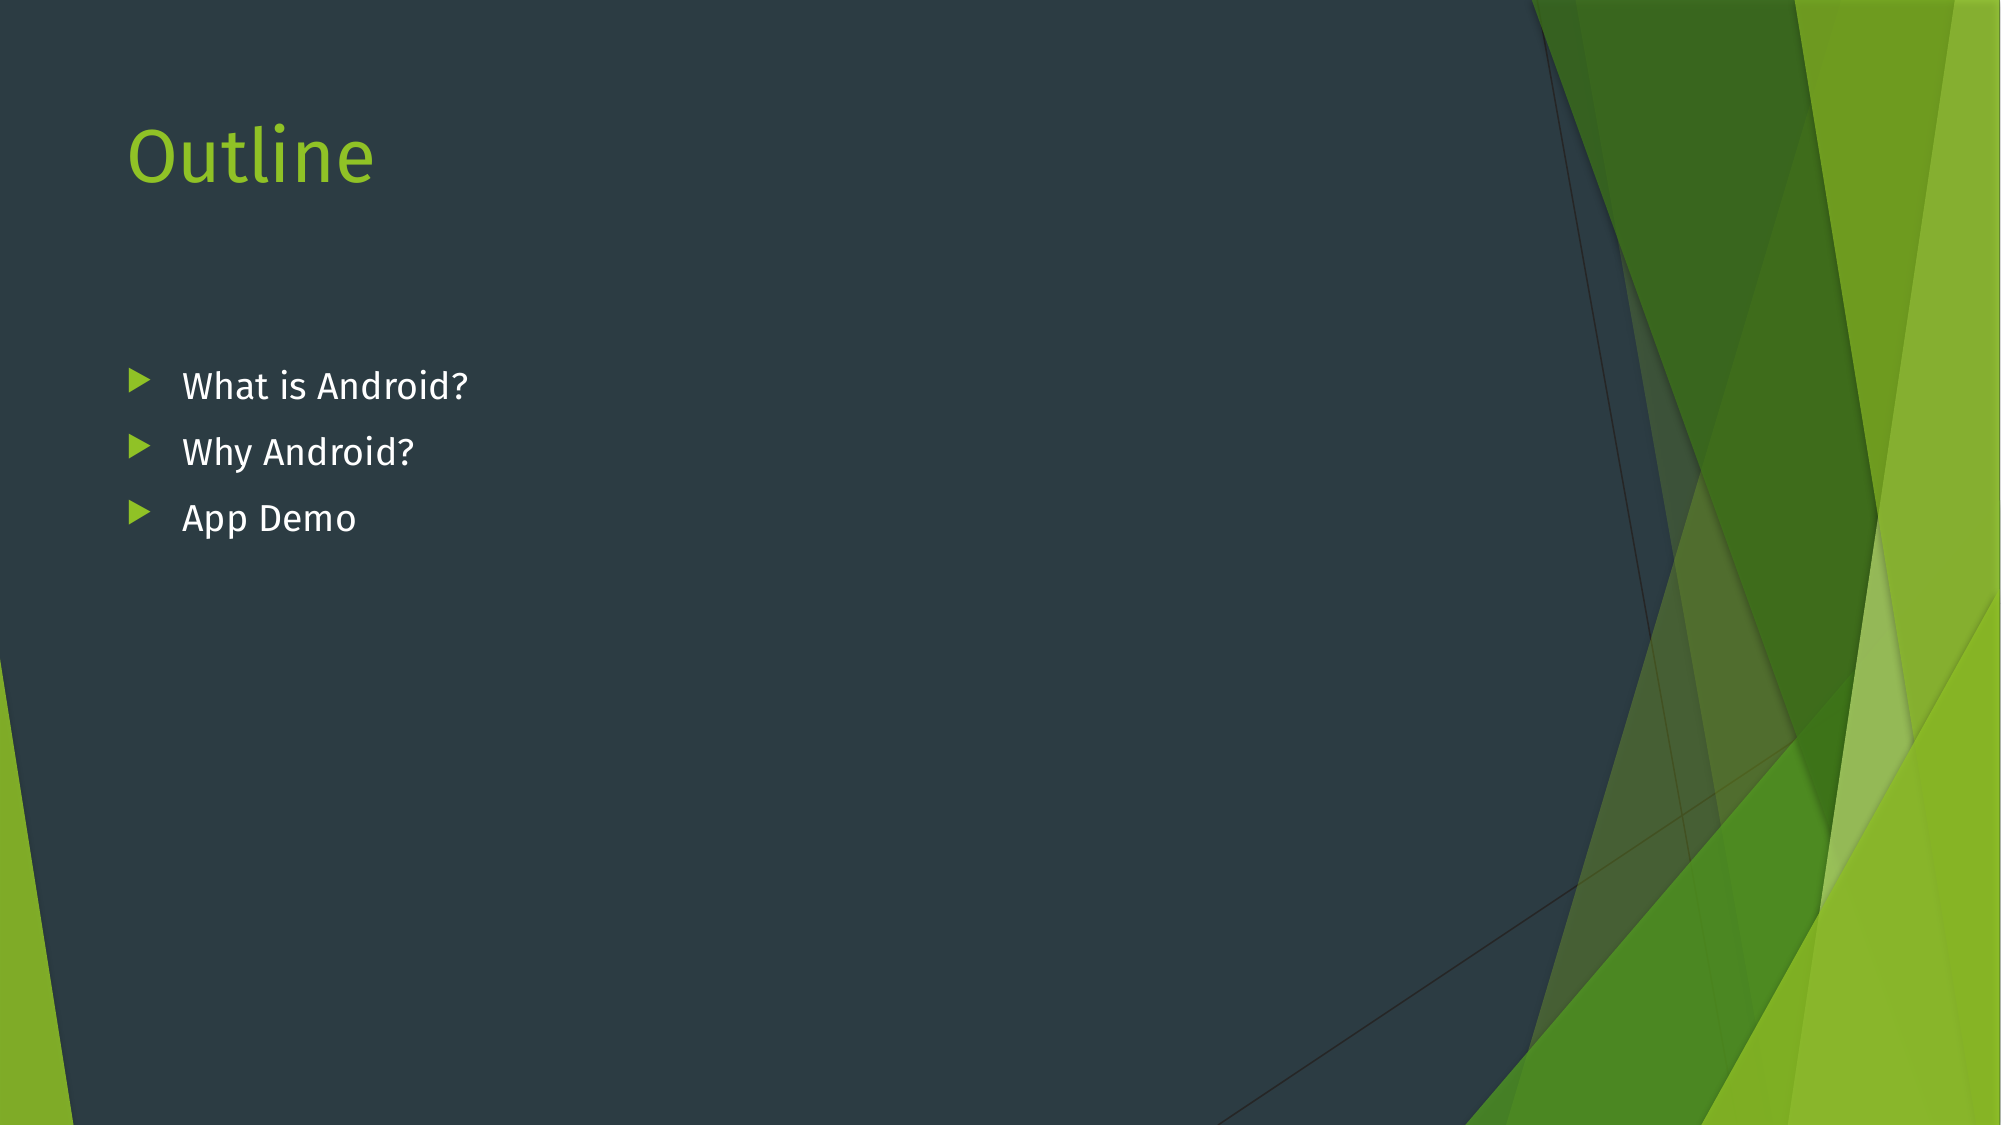

# Outline
What is Android?
Why Android?
App Demo